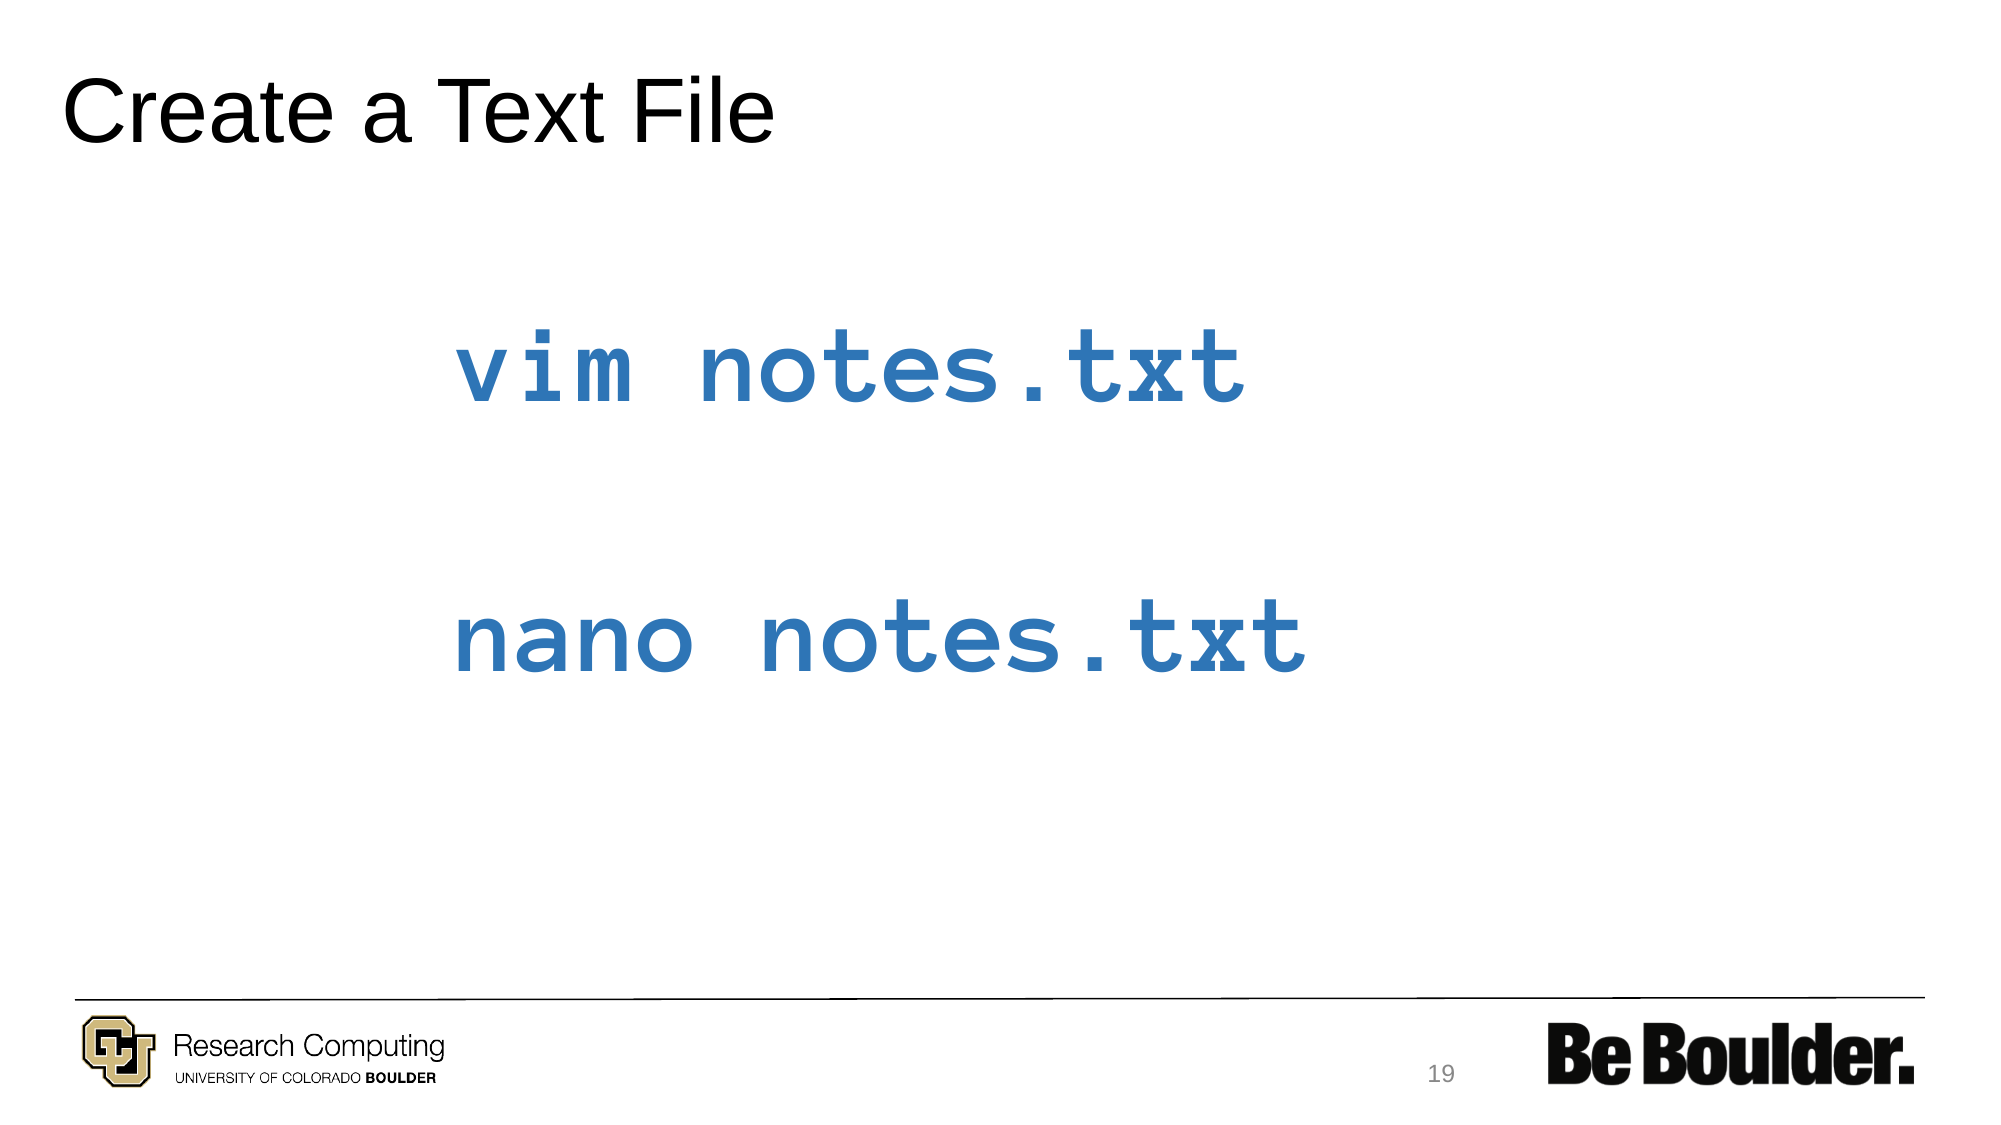

# Create a Text File
vim notes.txt

nano notes.txt

19
SC Spinup 1 - Linux